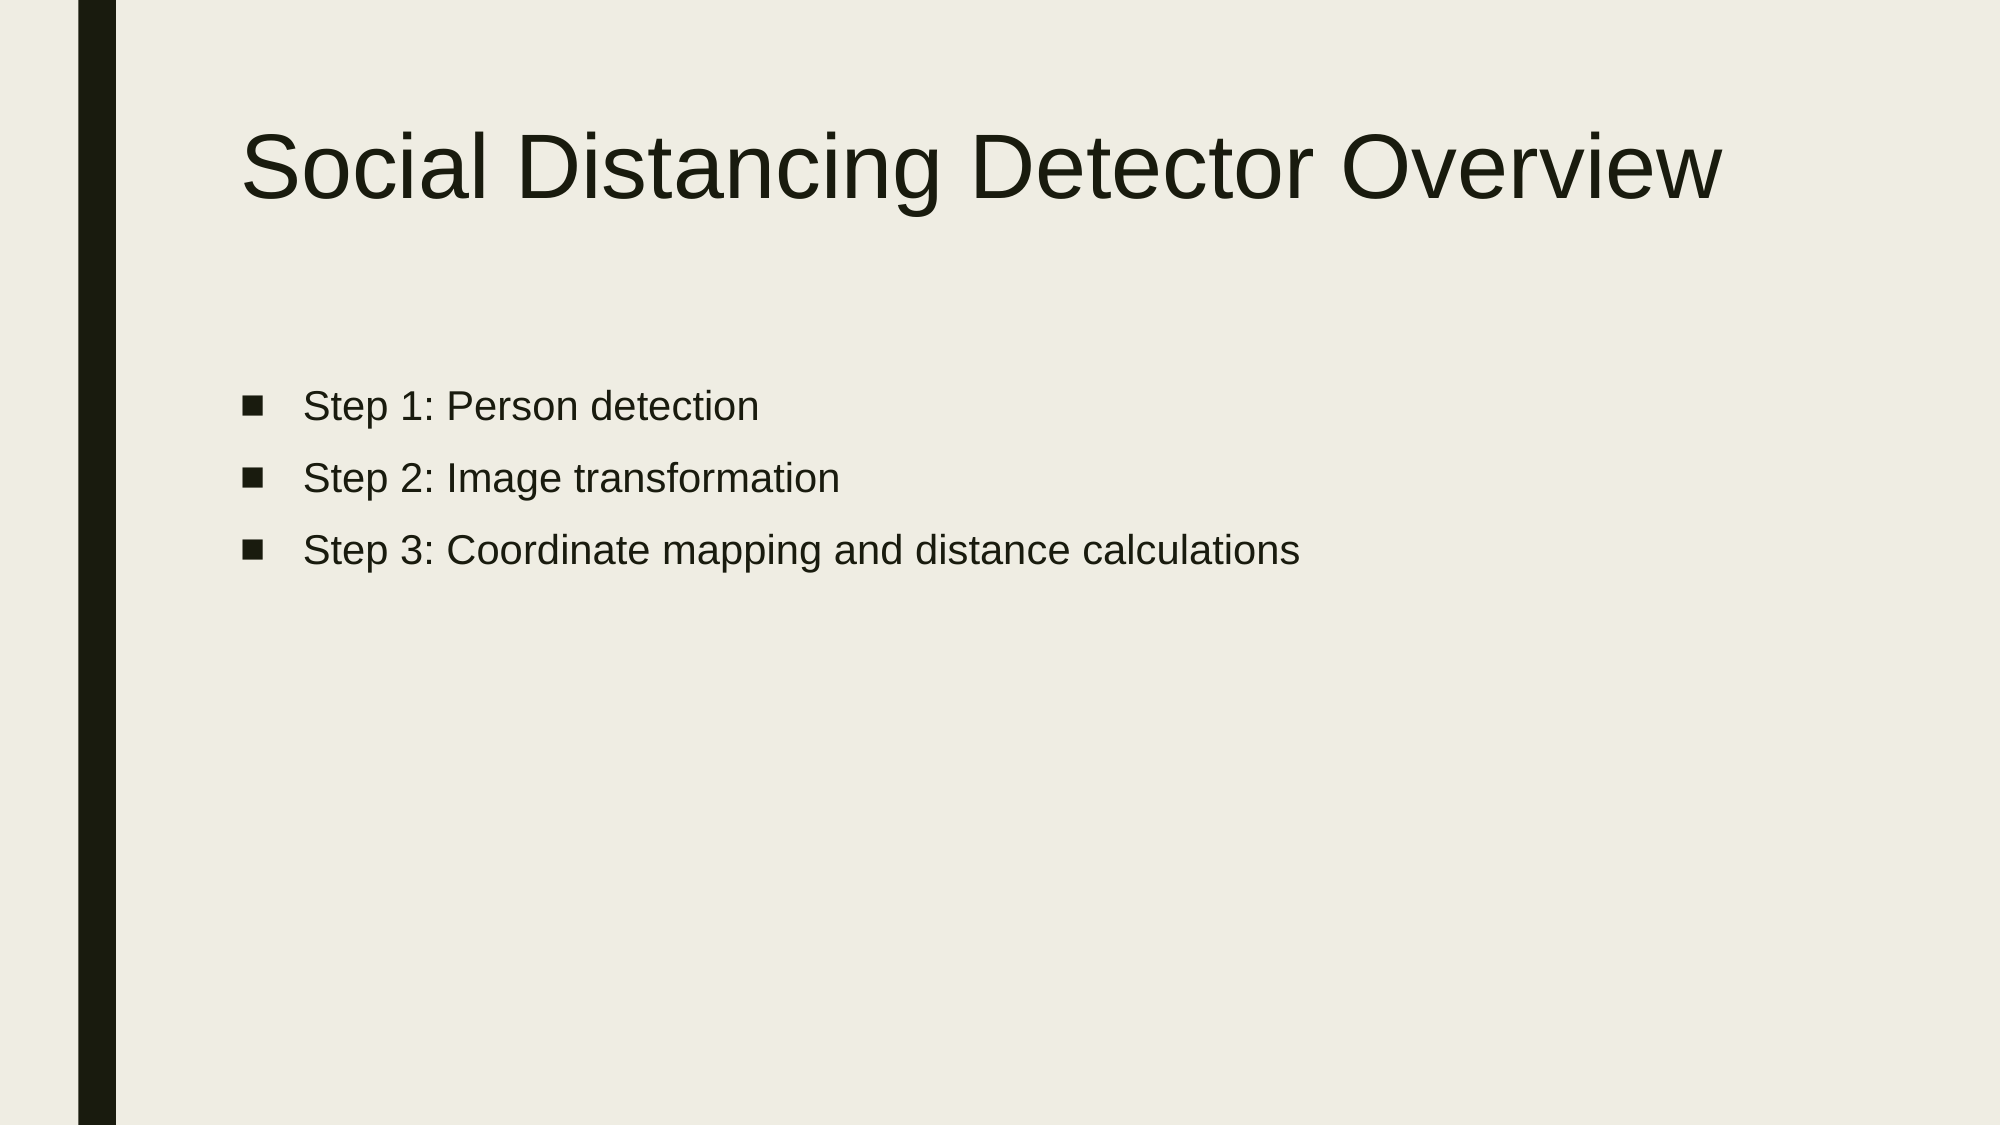

# Social Distancing Detector Overview
Step 1: Person detection
Step 2: Image transformation
Step 3: Coordinate mapping and distance calculations